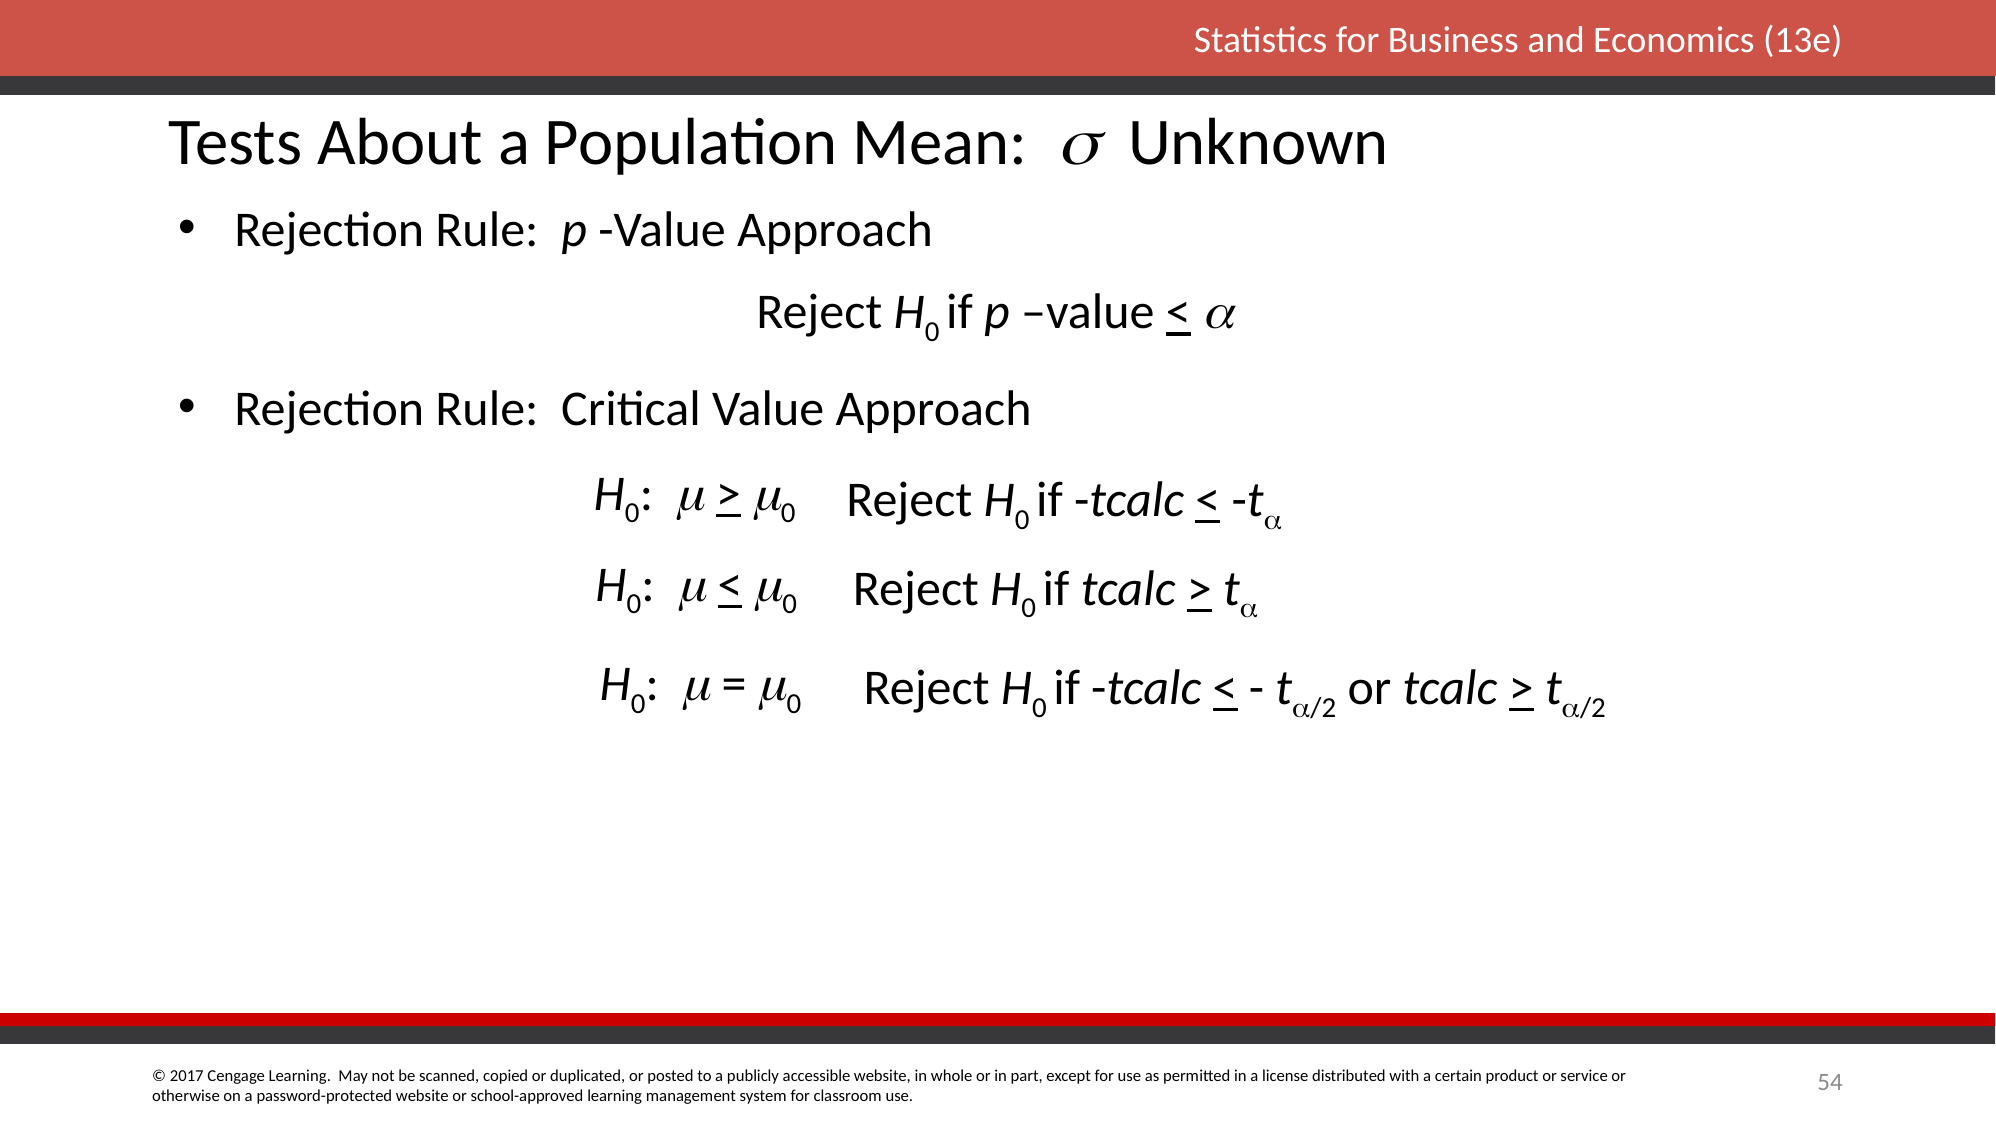

Tests About a Population Mean:  σ  Unknown
Rejection Rule:  p -Value Approach
Reject H0 if p –value < α
Rejection Rule:  Critical Value Approach
H0:  μ > μ0
Reject H0 if -tcalc < -tα
H0:  μ < μ0
Reject H0 if tcalc > tα
H0:  μ = μ0
         Reject H0 if -tcalc < - tα/2 or tcalc > tα/2
54